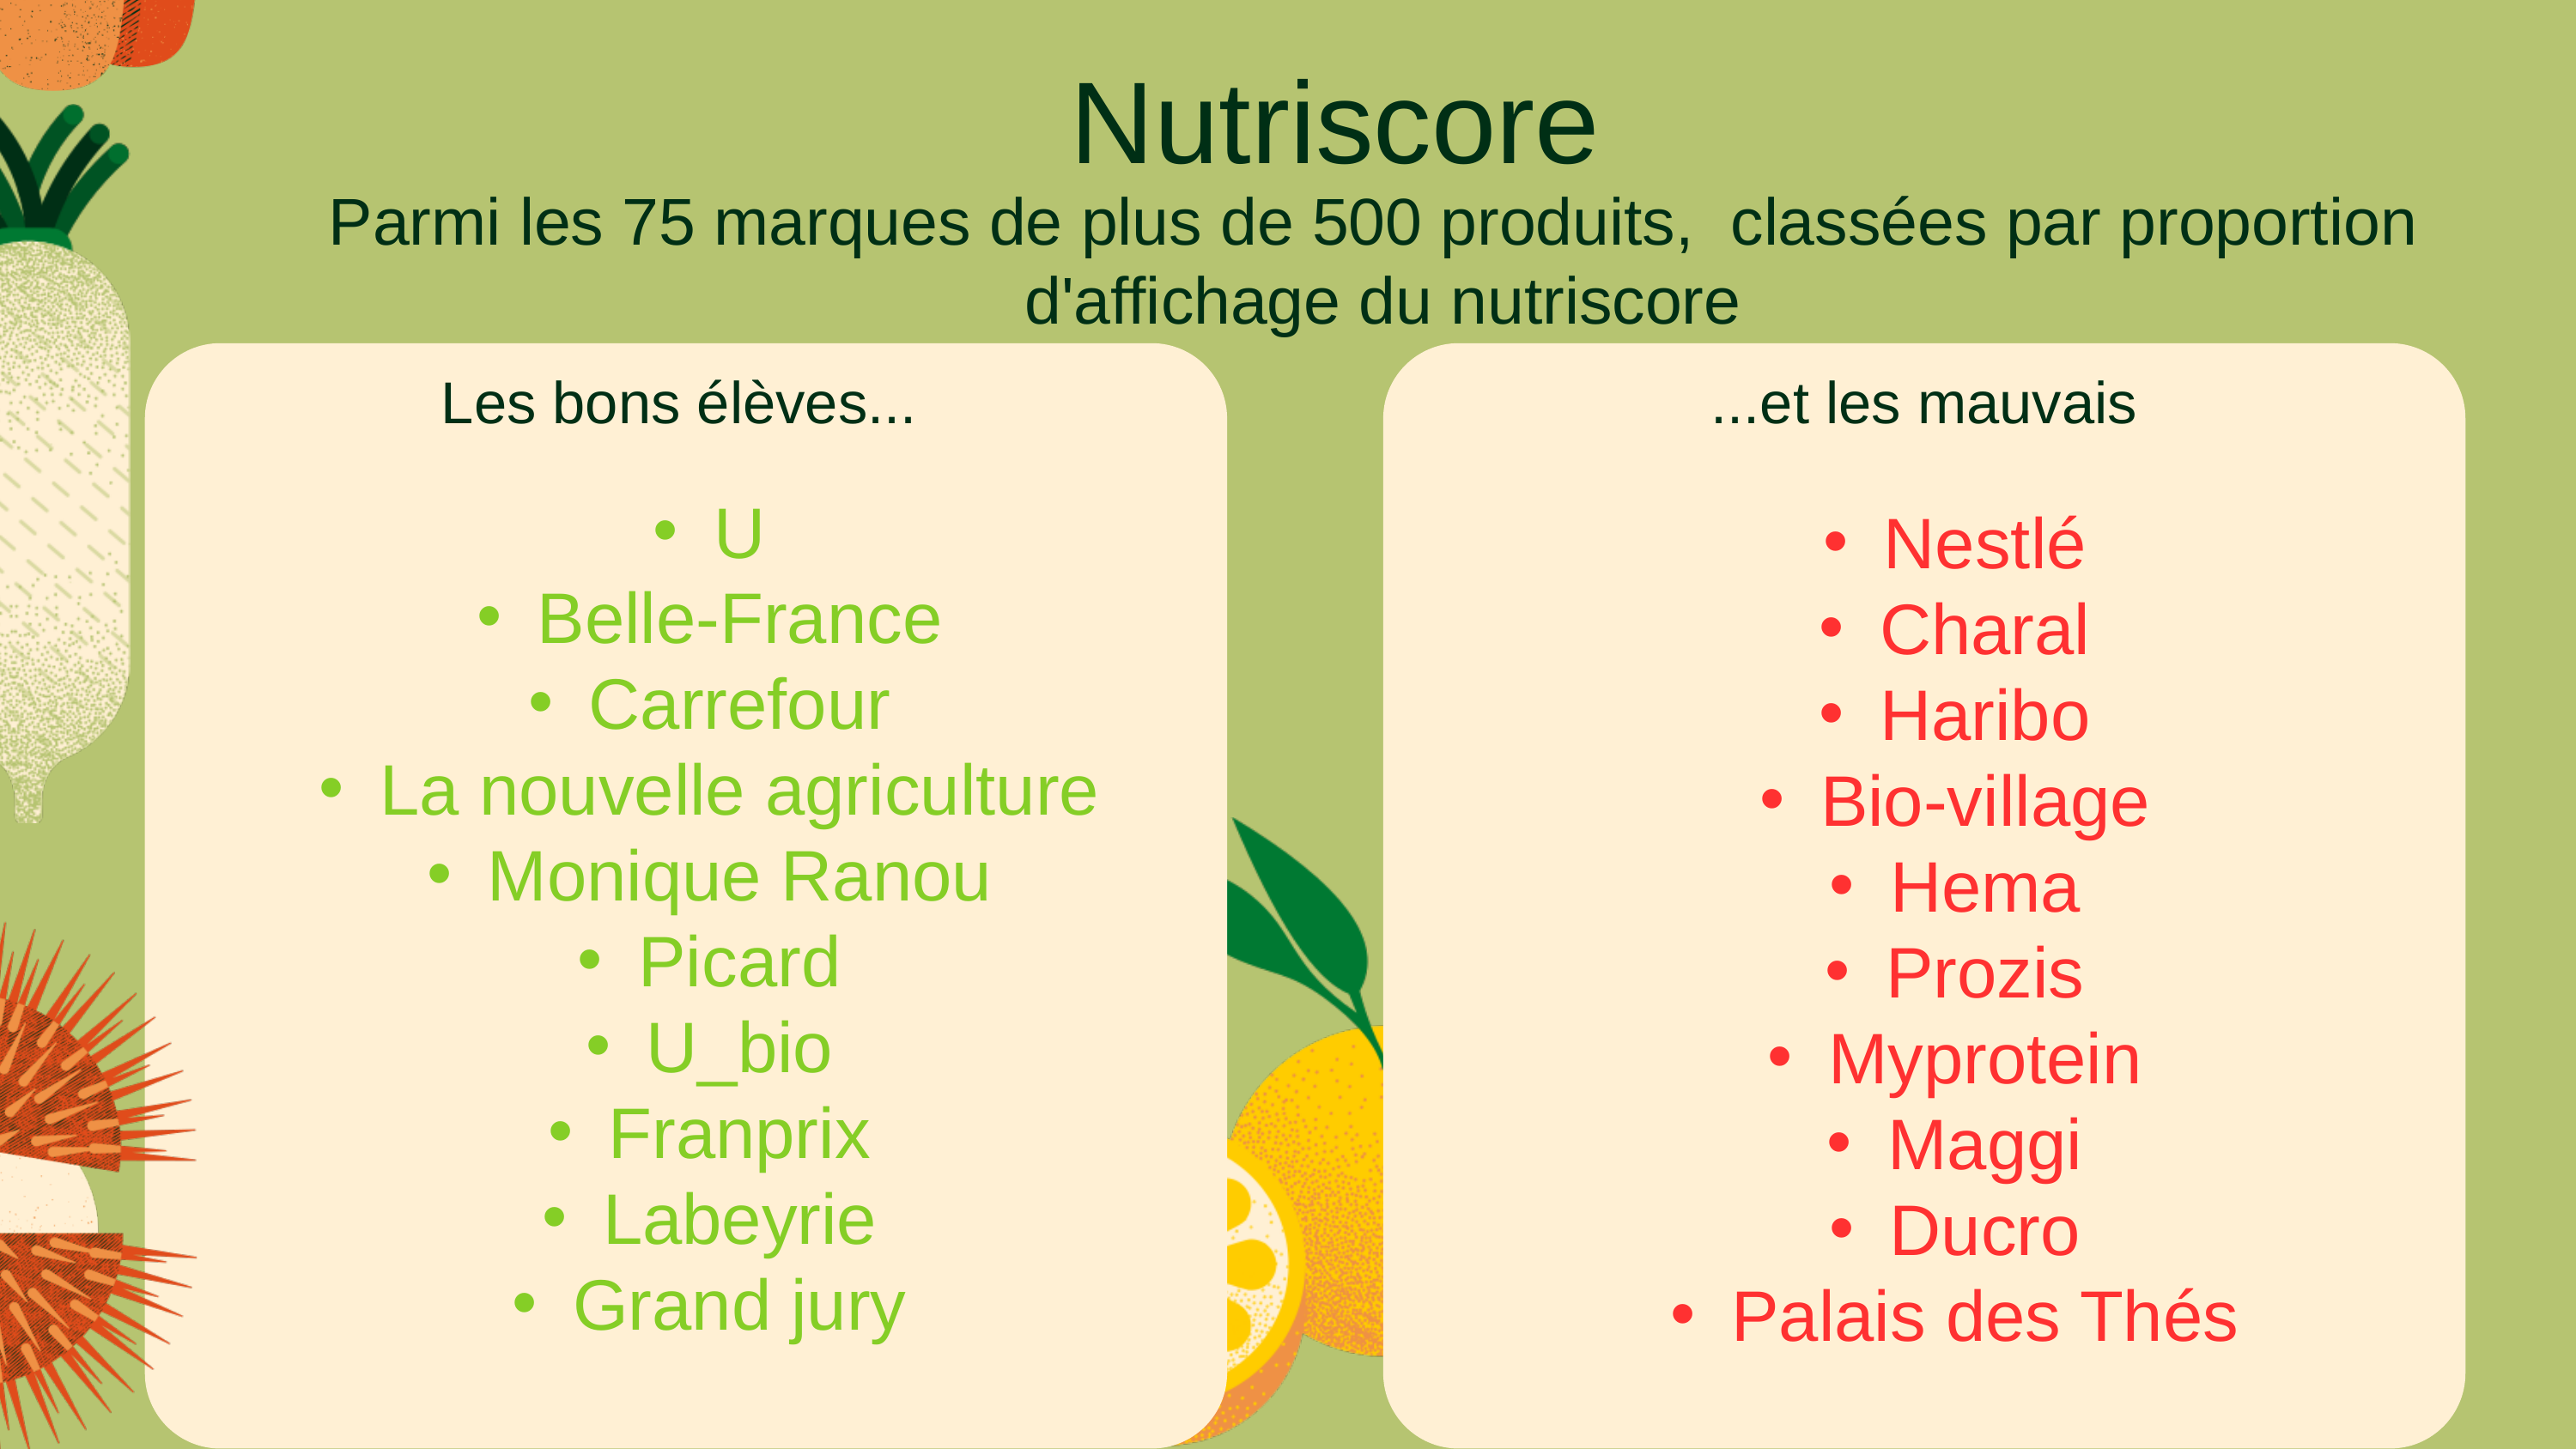

Nutriscore

Parmi les 75 marques de plus de 500 produits,  classées par proportion  d'affichage du nutriscore

Les bons élèves...
...et les mauvais
U
Belle-France
Carrefour
La nouvelle agriculture
Monique Ranou
Picard
U_bio
Franprix
Labeyrie
Grand jury
Nestlé
Charal
Haribo
Bio-village
Hema
Prozis
Myprotein
Maggi
Ducro
Palais des Thés